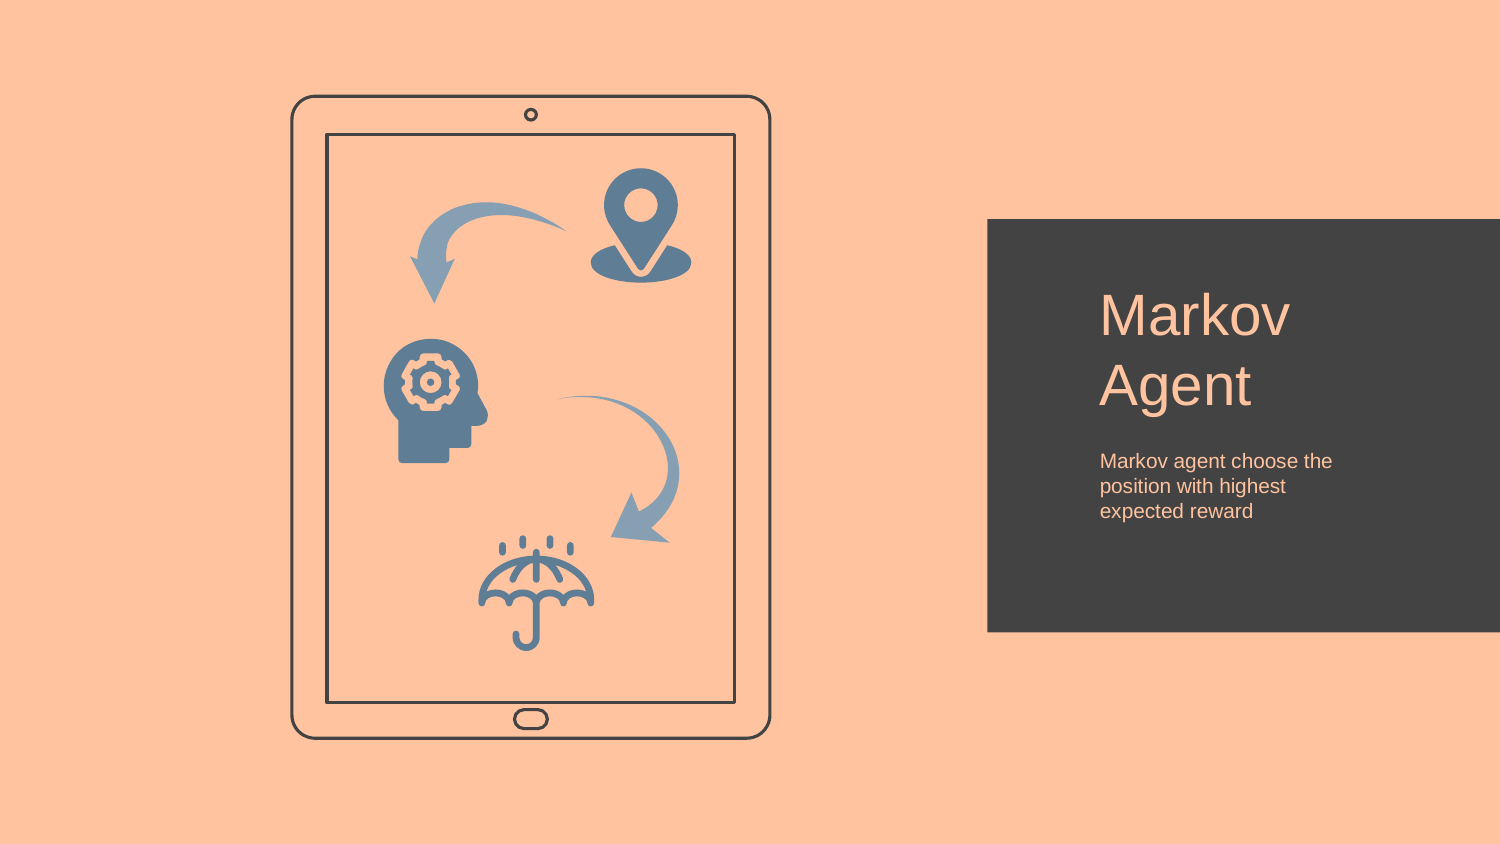

# Markov Agent

Markov agent choose the position with highest expected reward